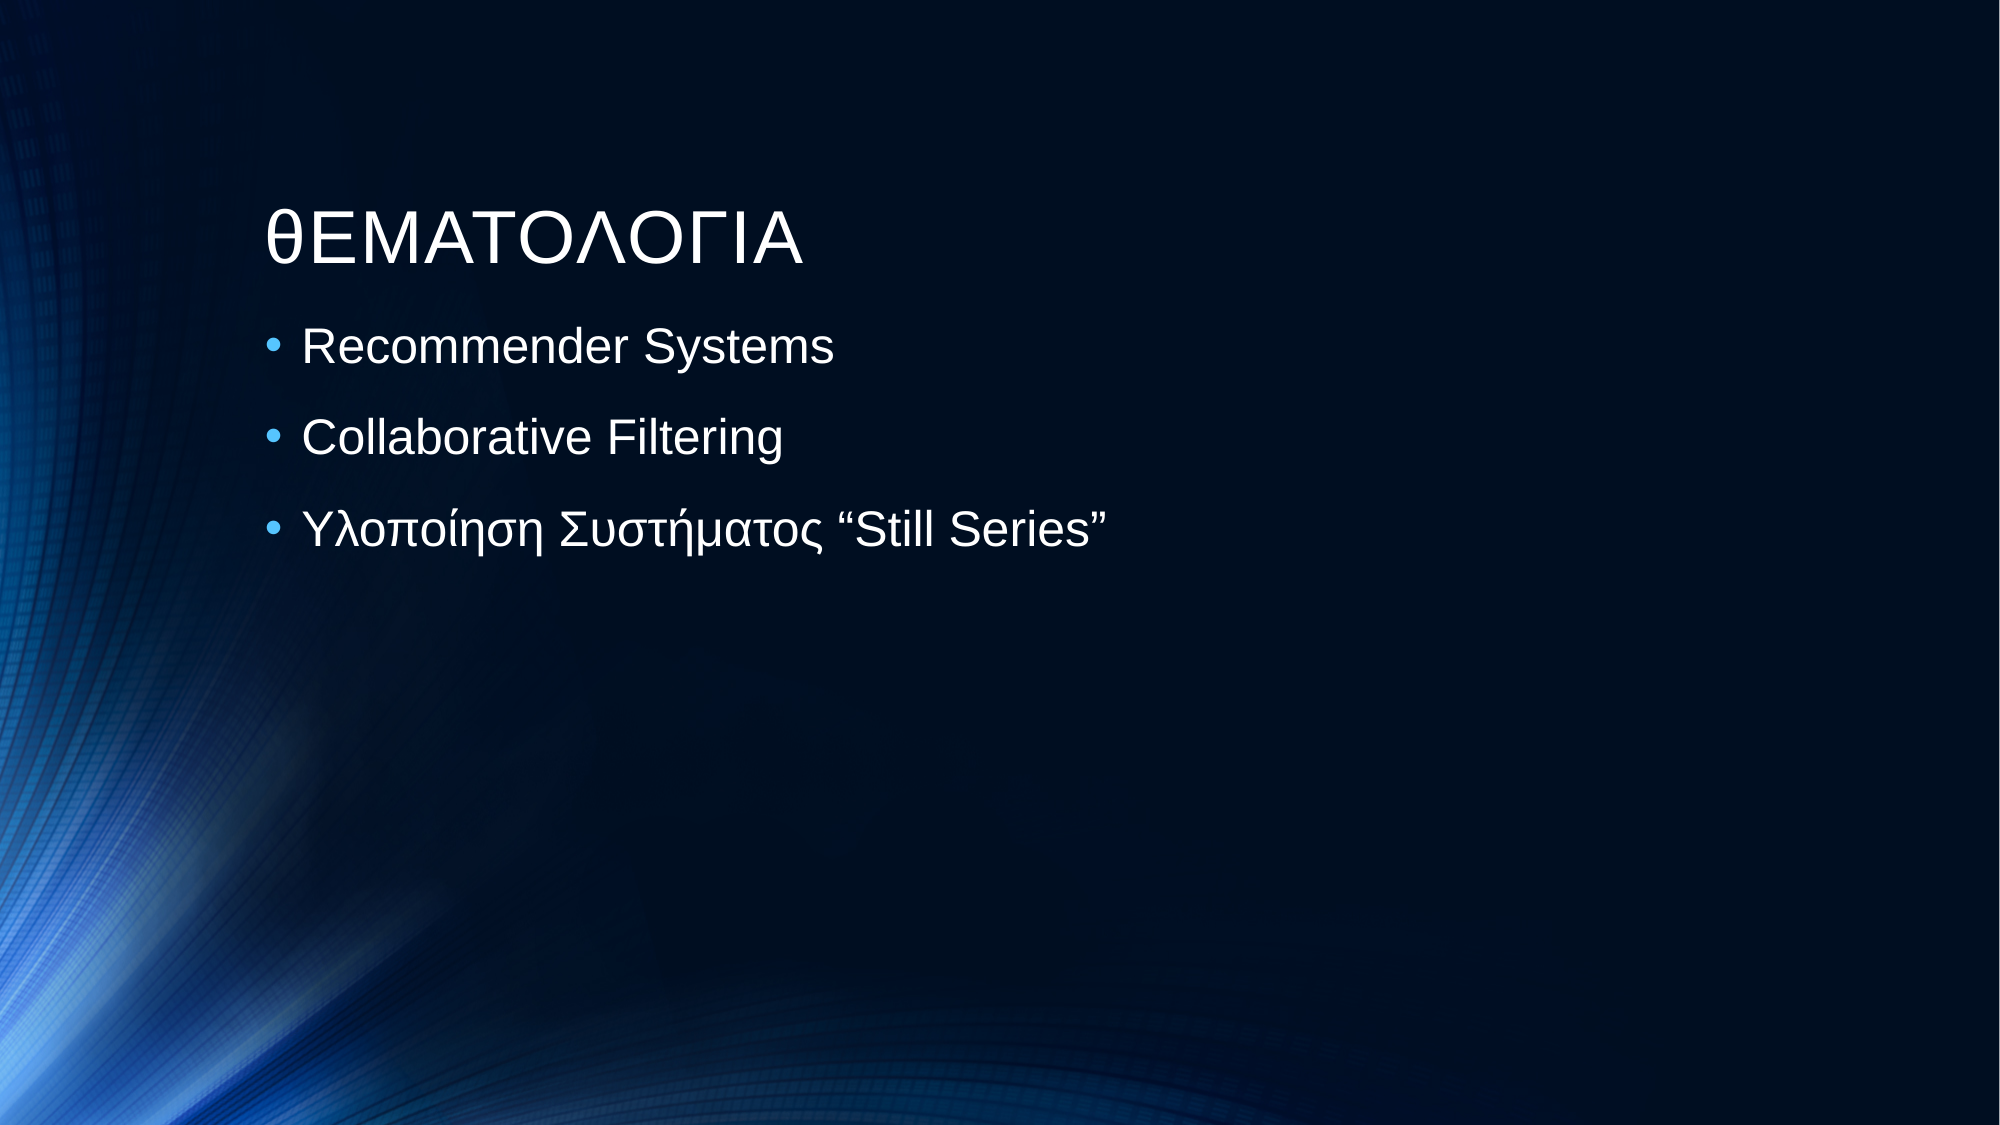

# θΕΜΑΤΟΛΟΓΙΑ
Recommender Systems
Collaborative Filtering
Υλοποίηση Συστήματος “Still Series”